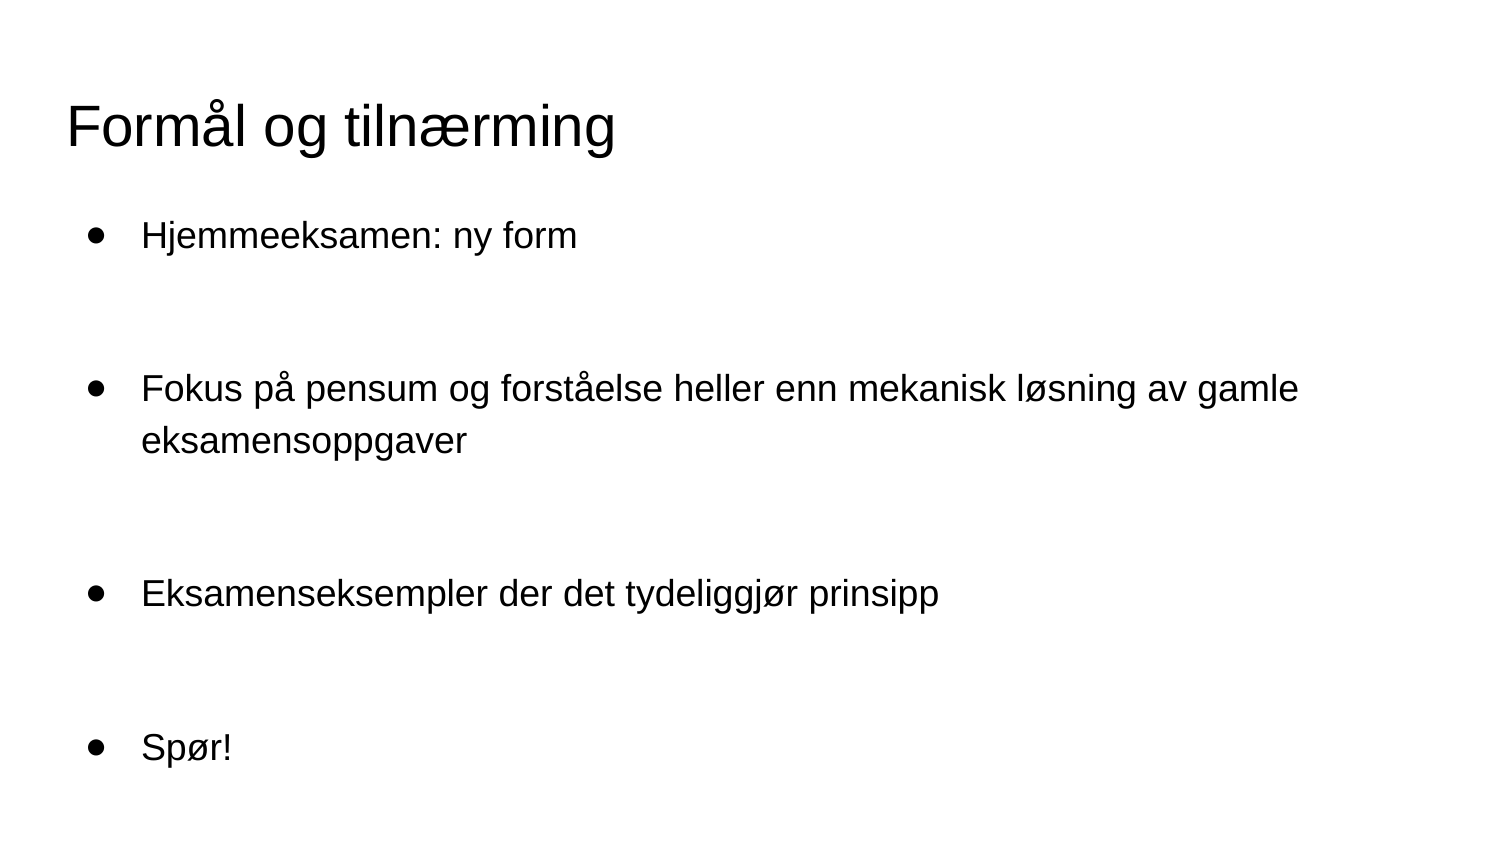

# Formål og tilnærming
Hjemmeeksamen: ny form

Fokus på pensum og forståelse heller enn mekanisk løsning av gamle eksamensoppgaver

Eksamenseksempler der det tydeliggjør prinsipp

Spør!